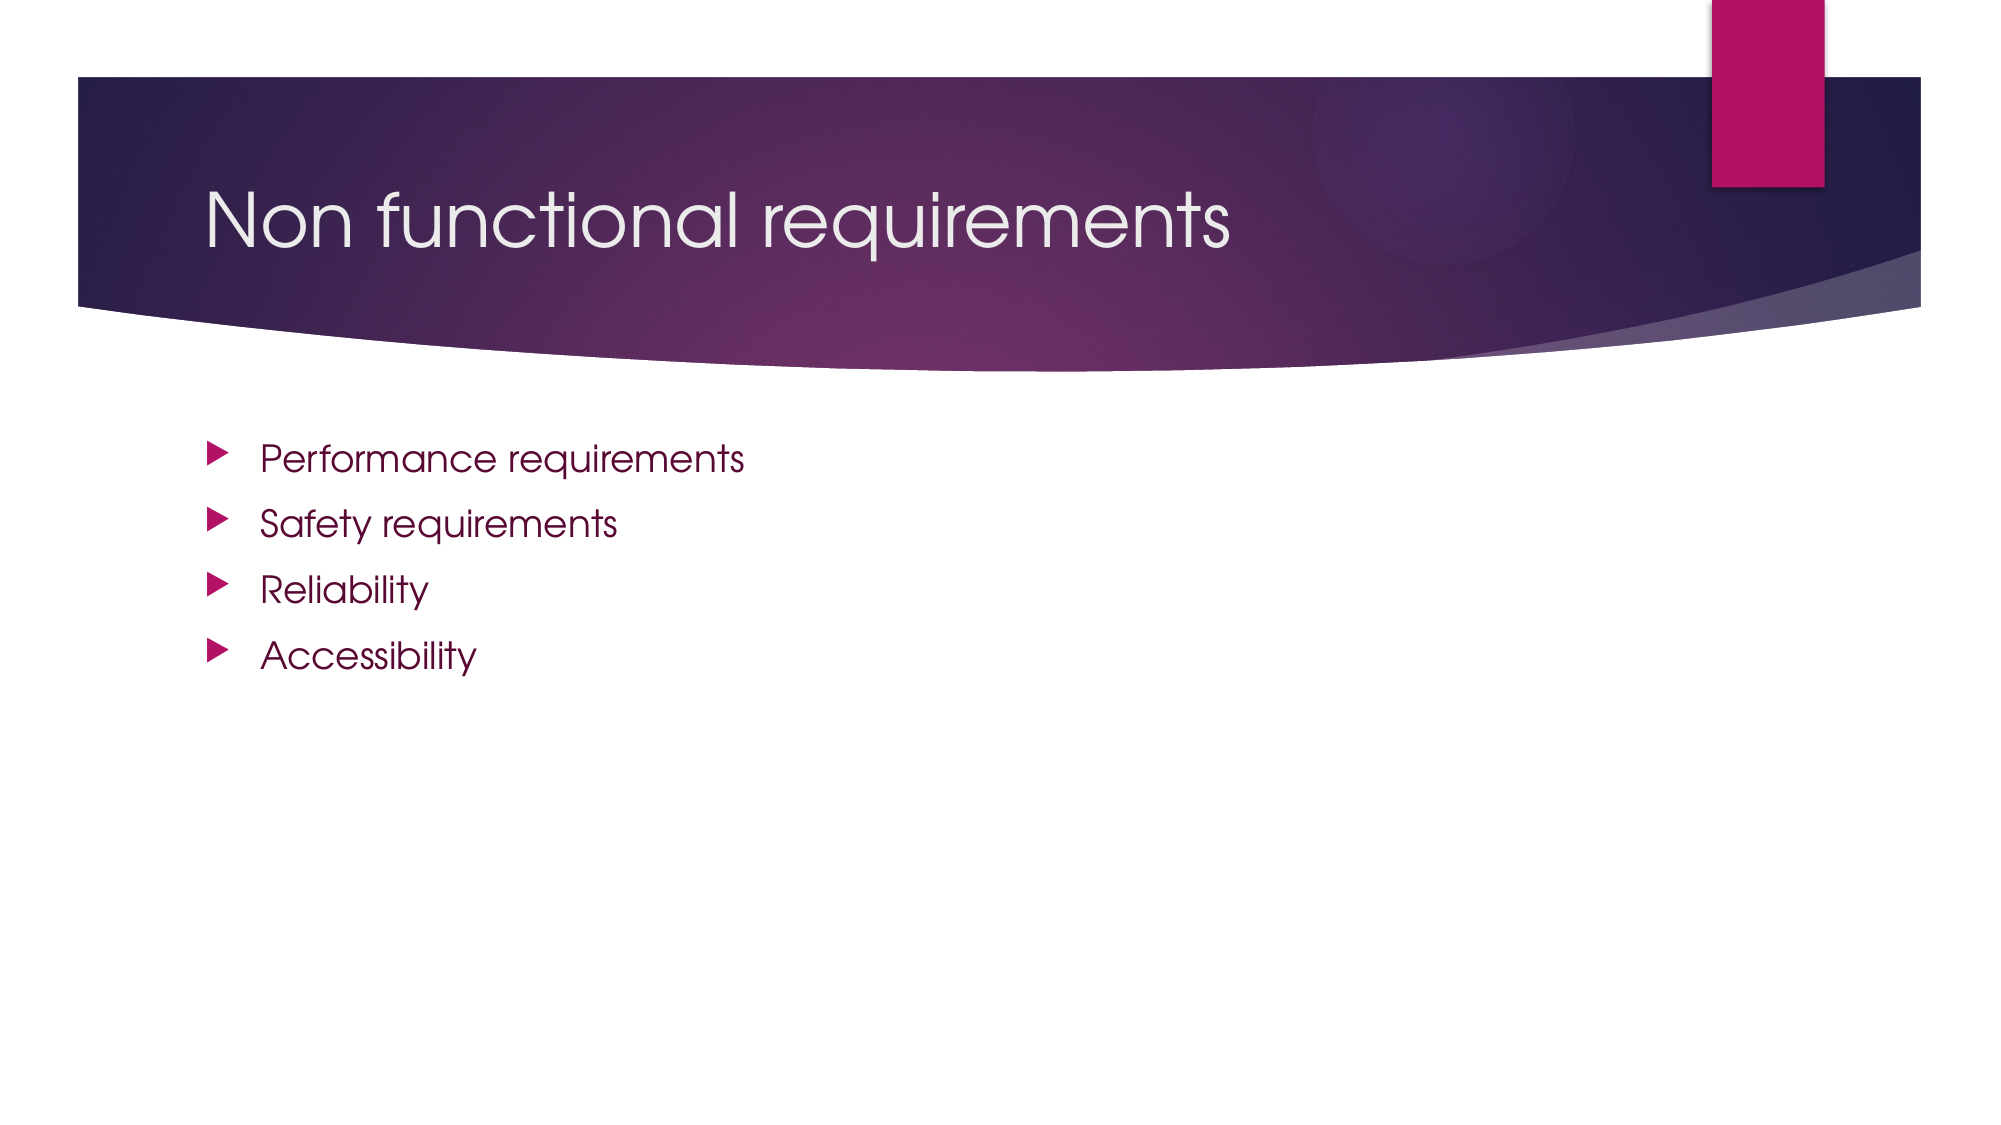

# Non functional requirements
Performance requirements
Safety requirements
Reliability
Accessibility